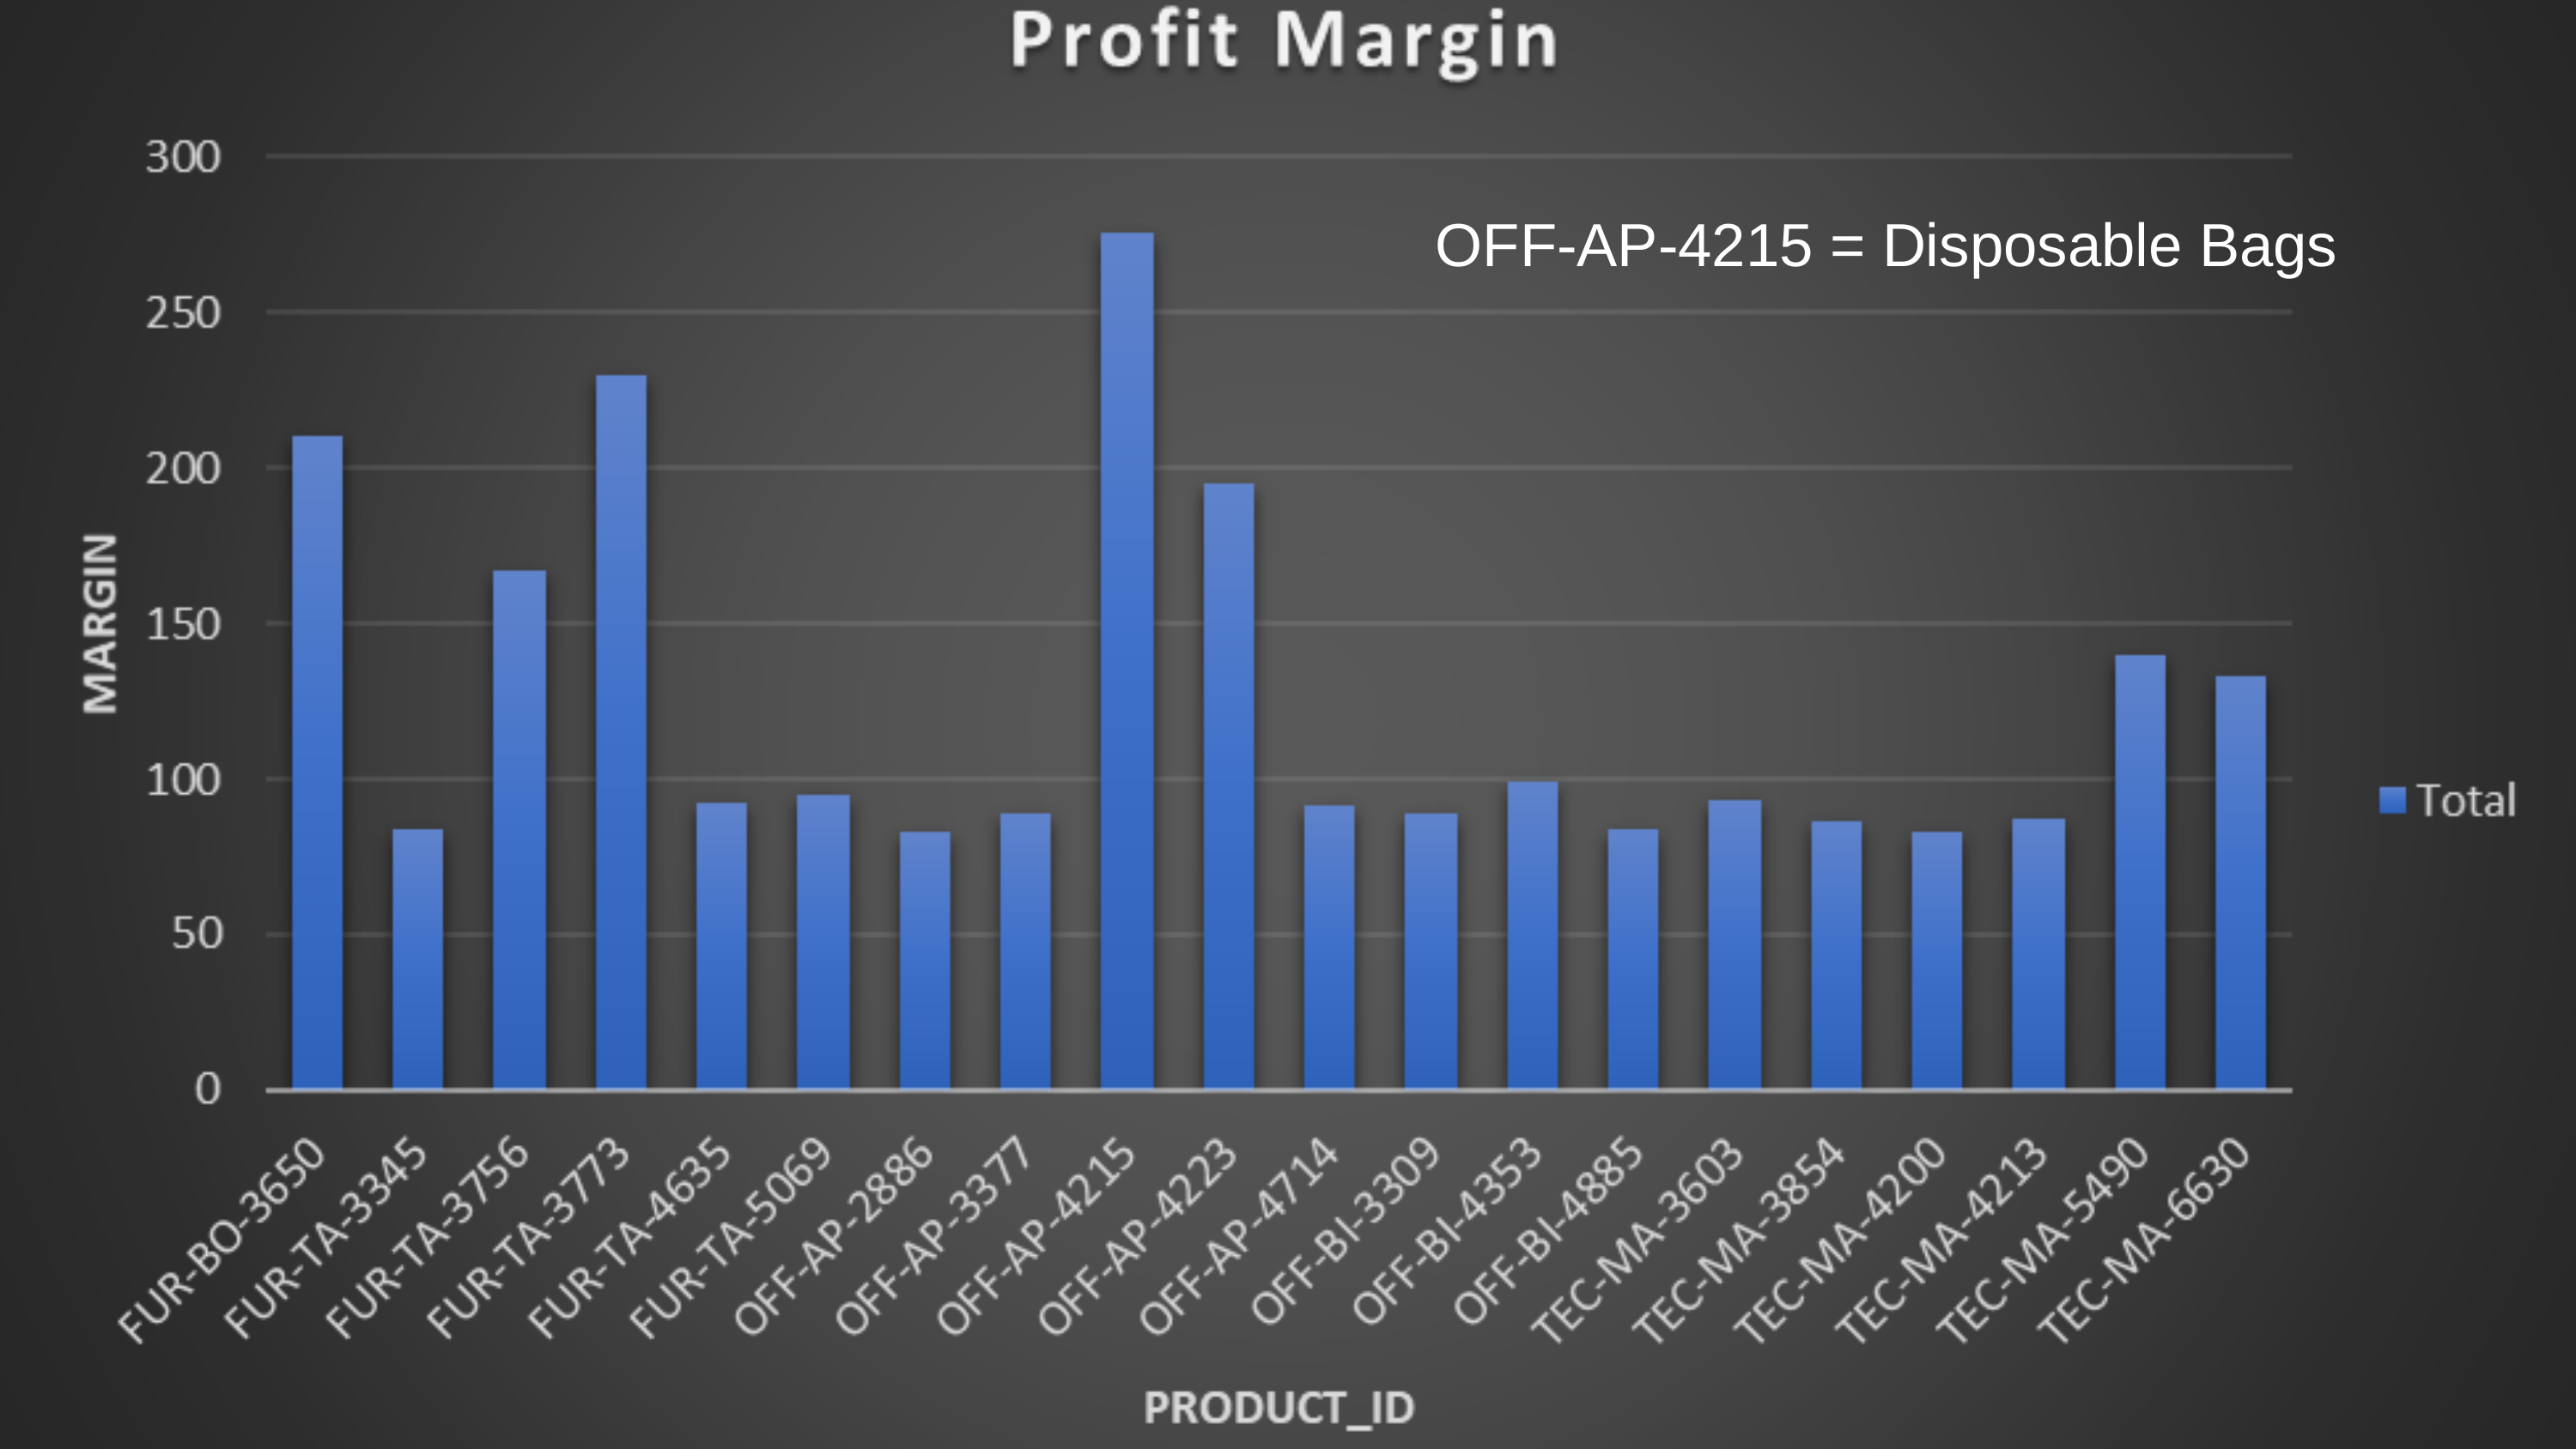

Title Page
Reporters
Introduction
Overview

 OFF-AP-4215 = Disposable Bags